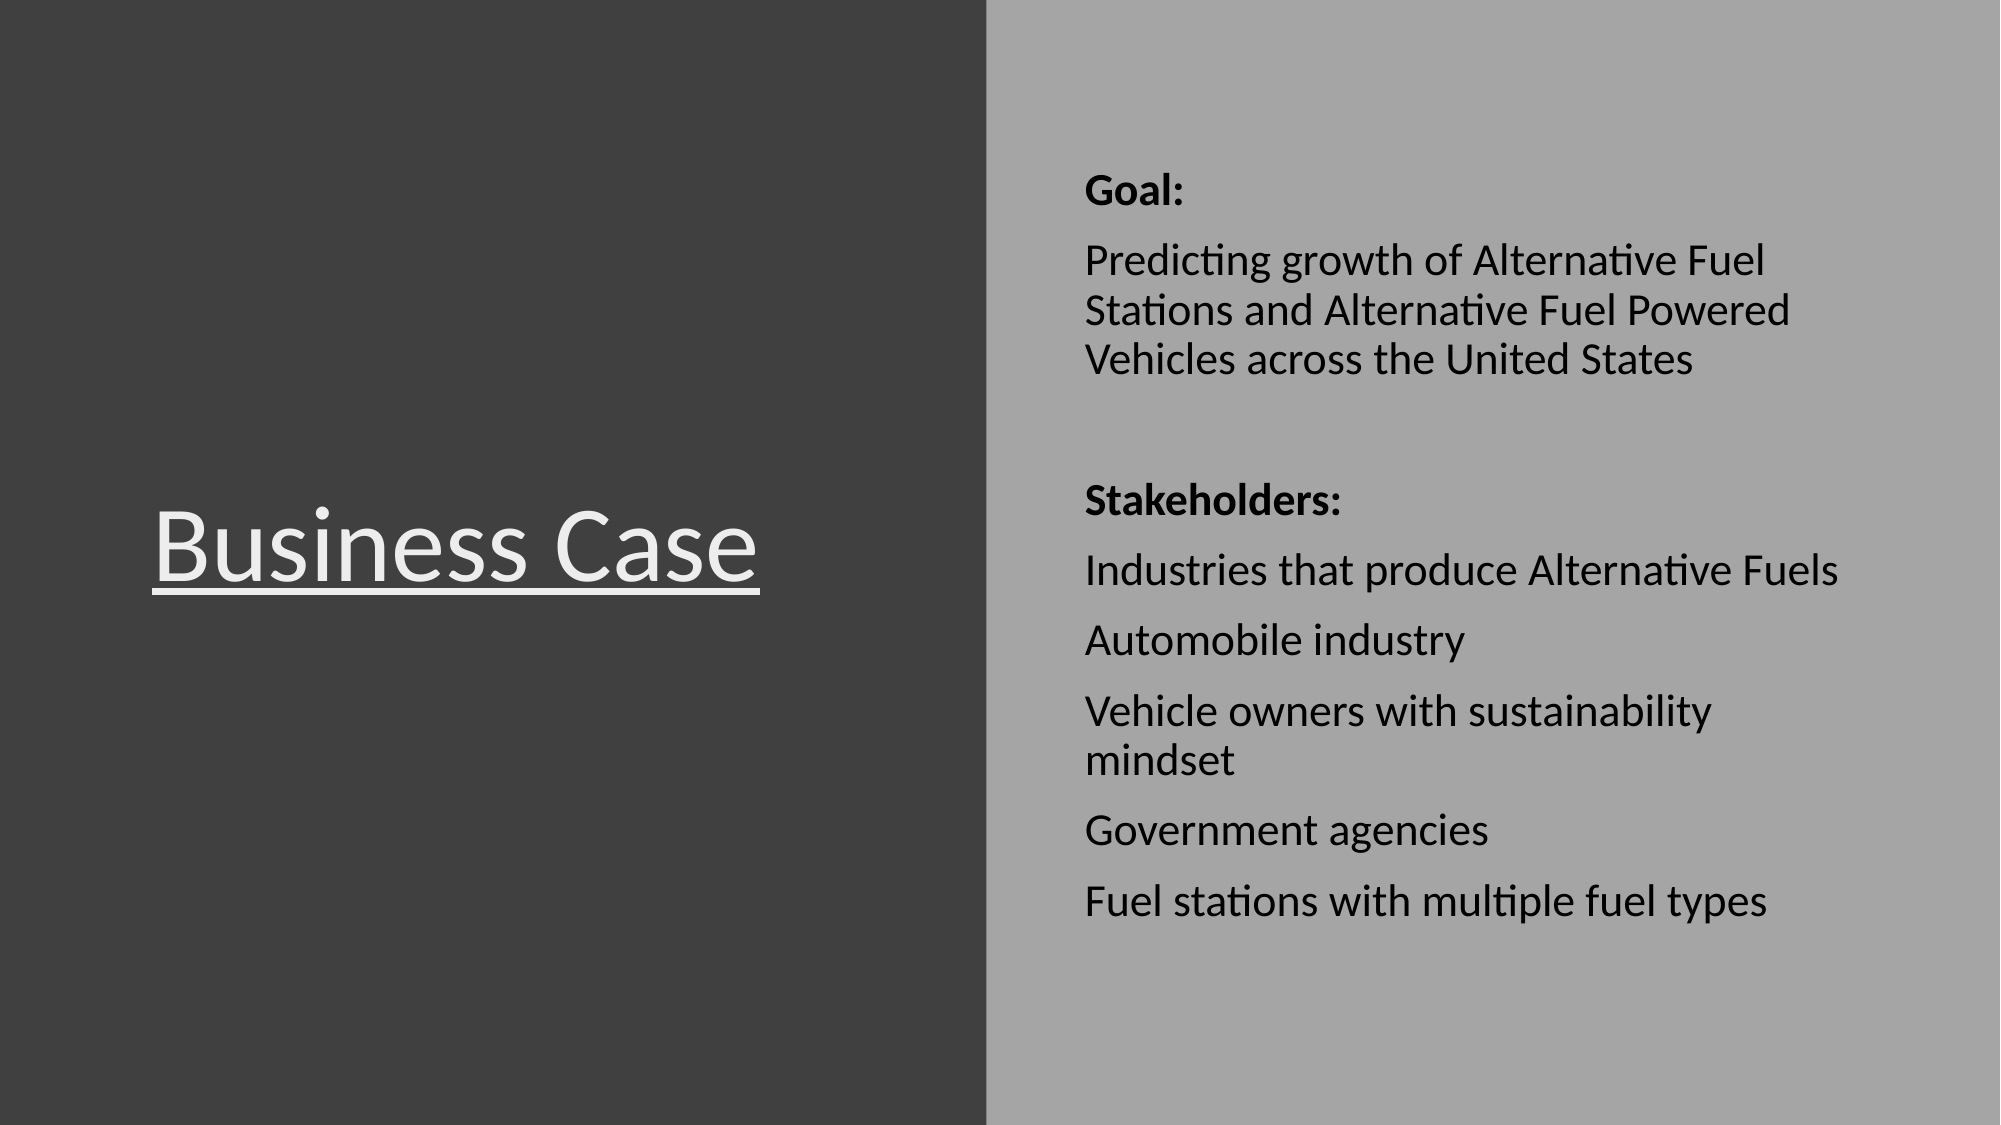

# Business Case
Goal:
Predicting growth of Alternative Fuel Stations and Alternative Fuel Powered Vehicles across the United States

Stakeholders:
Industries that produce Alternative Fuels
Automobile industry
Vehicle owners with sustainability mindset
Government agencies
Fuel stations with multiple fuel types